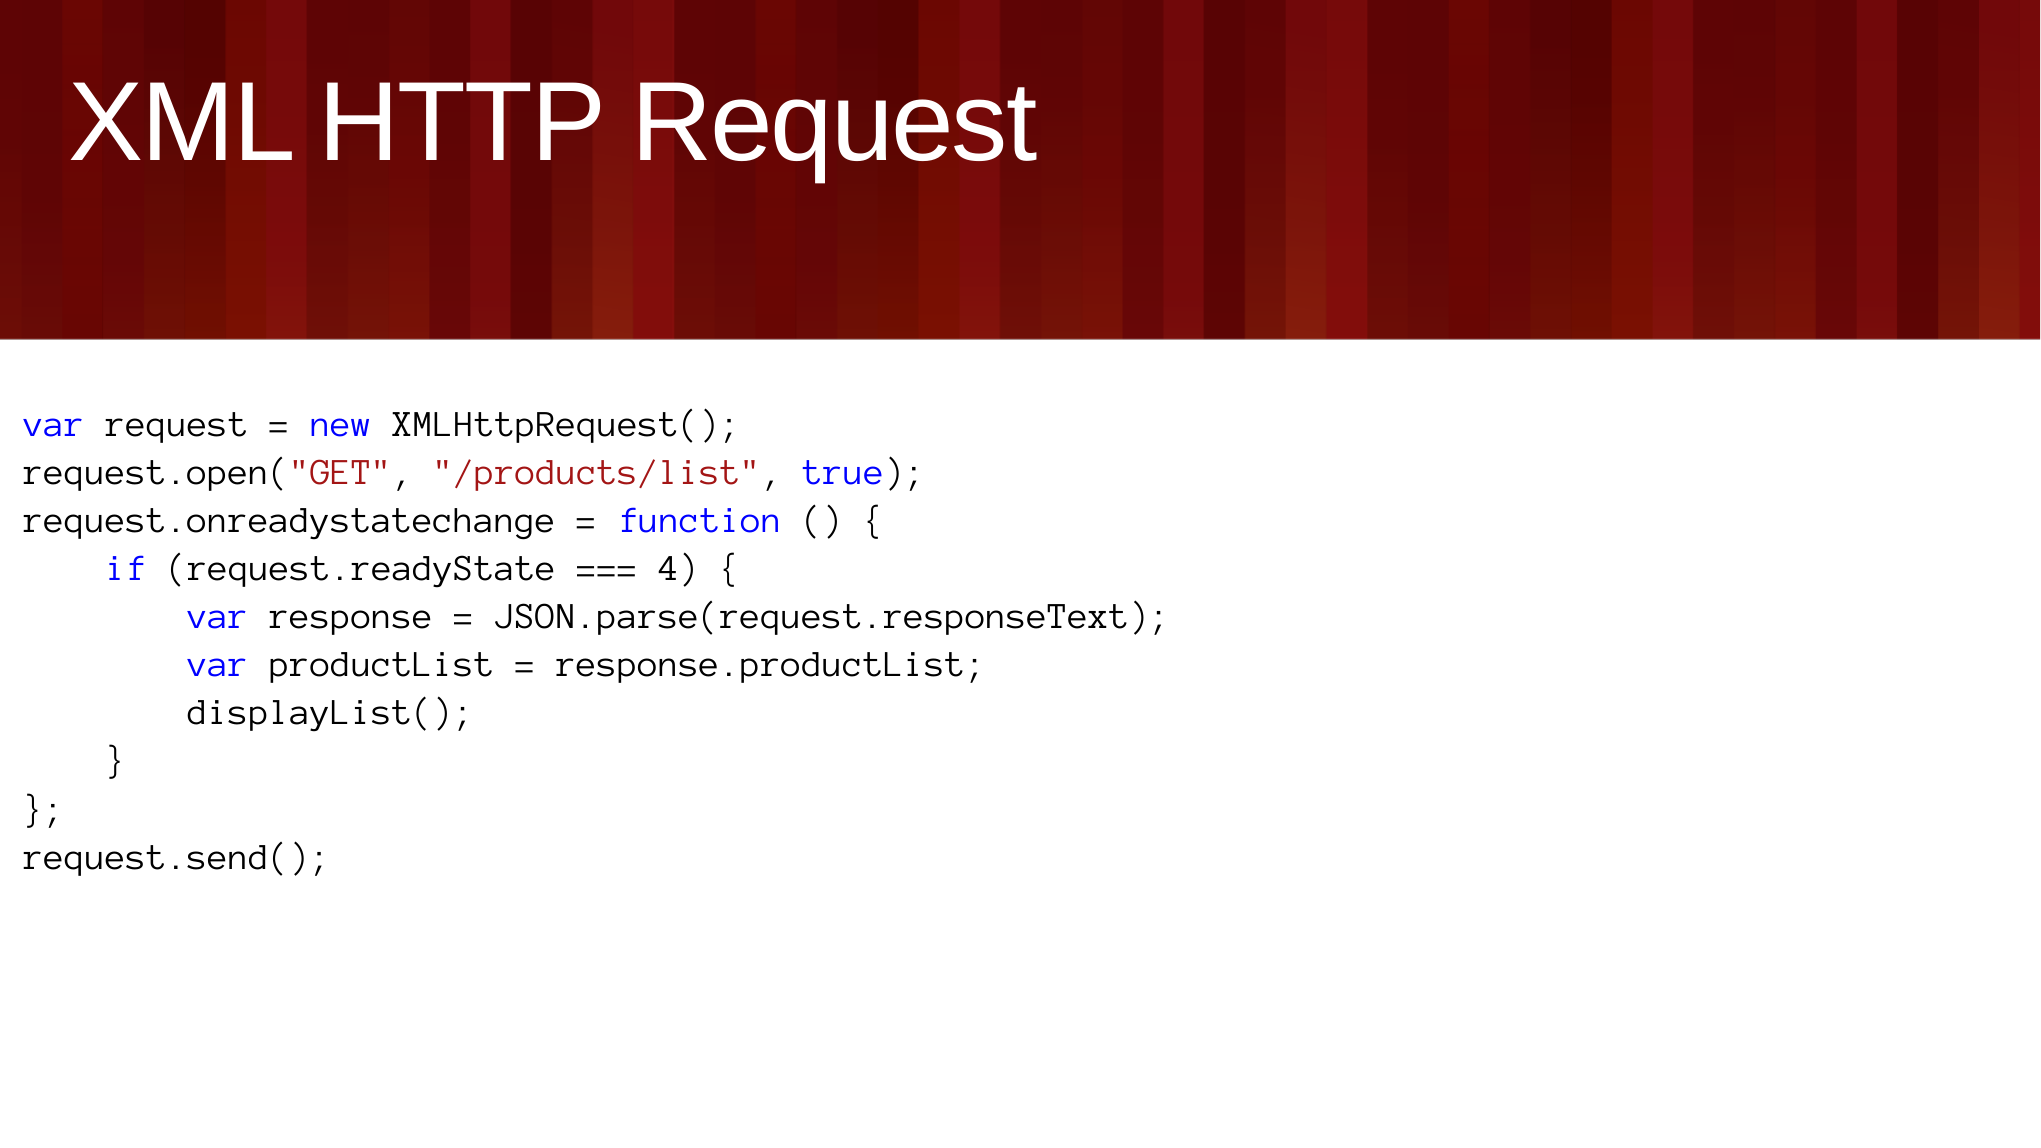

# XML HTTP Request
var request = new XMLHttpRequest();
request.open("GET", "/products/list", true);
request.onreadystatechange = function () {
    if (request.readyState === 4) {
        var response = JSON.parse(request.responseText);
        var productList = response.productList;
        displayList();
    }
};
request.send();